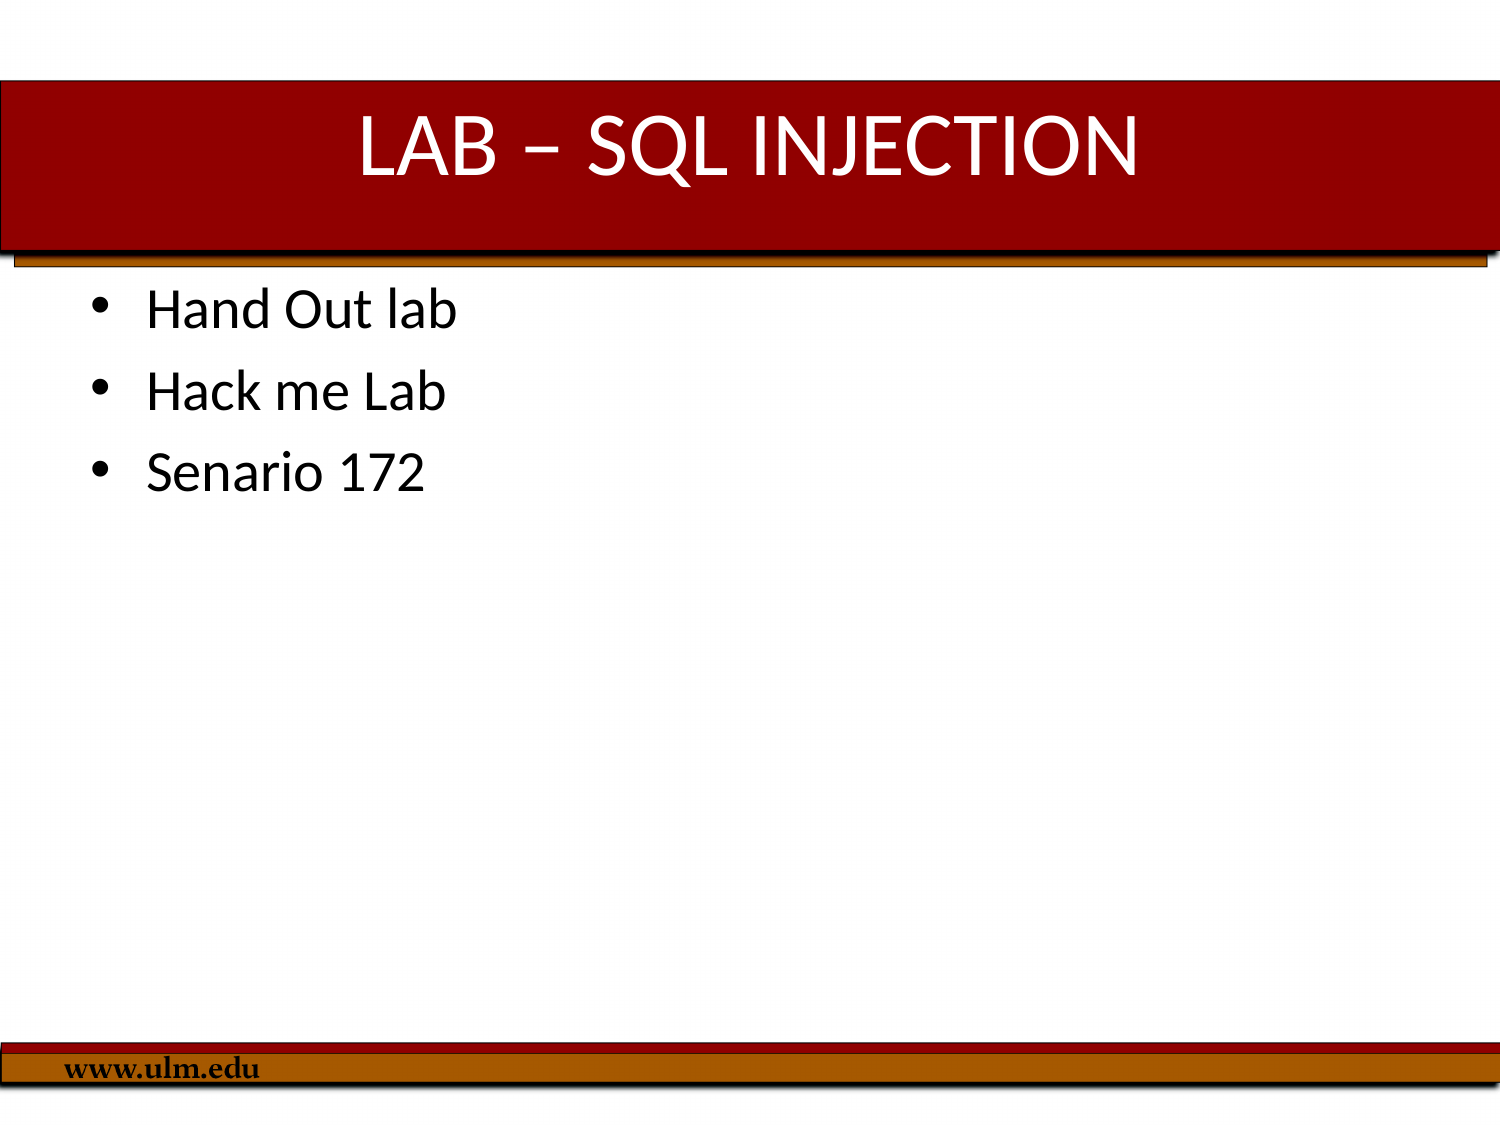

# LAB – SQL INJECTION
Hand Out lab
Hack me Lab
Senario 172